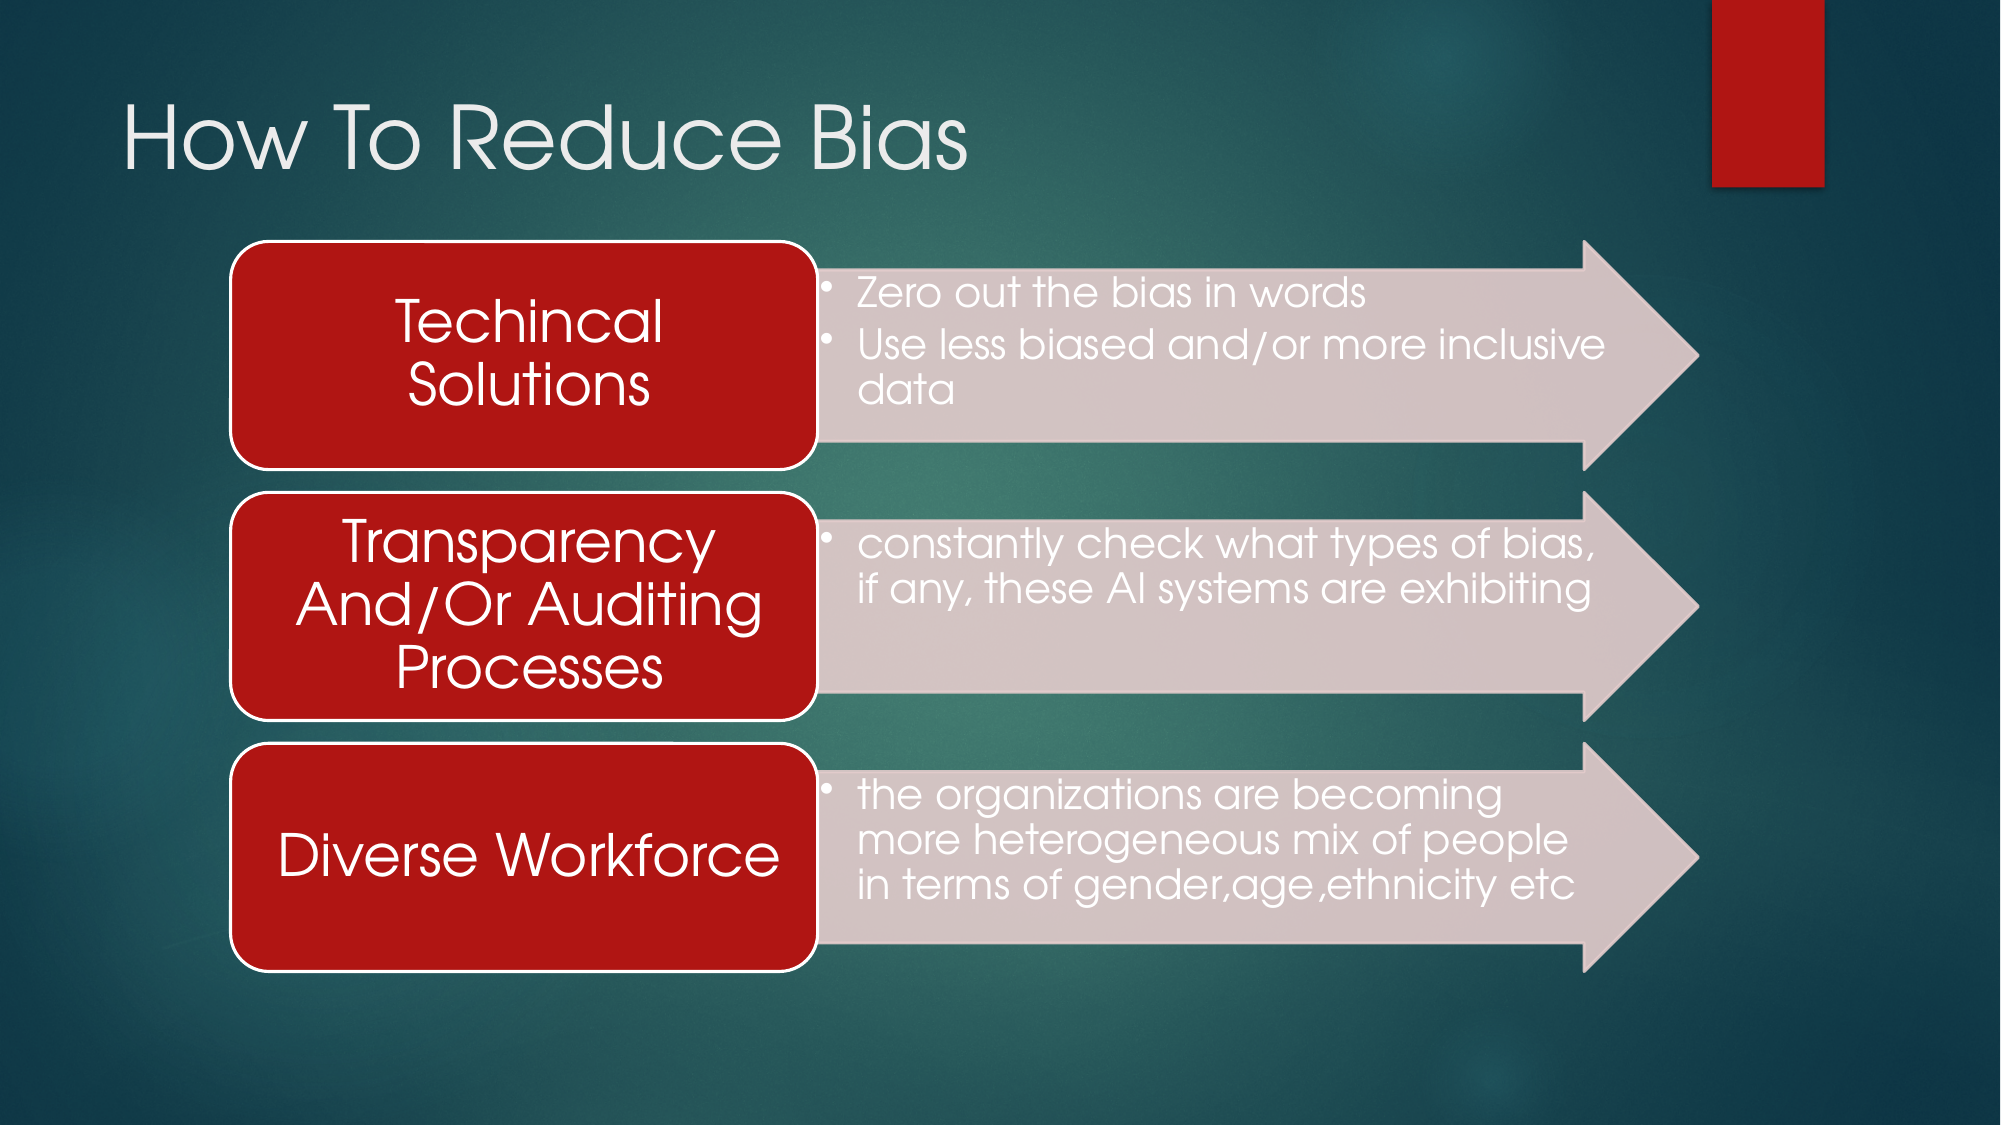

# How To Reduce Bias
Zero out the bias in words
Use less biased and/or more inclusive data
Techincal Solutions
constantly check what types of bias, if any, these AI systems are exhibiting
Transparency And/Or Auditing Processes
the organizations are becoming more heterogeneous mix of people in terms of gender,age,ethnicity etc
Diverse Workforce